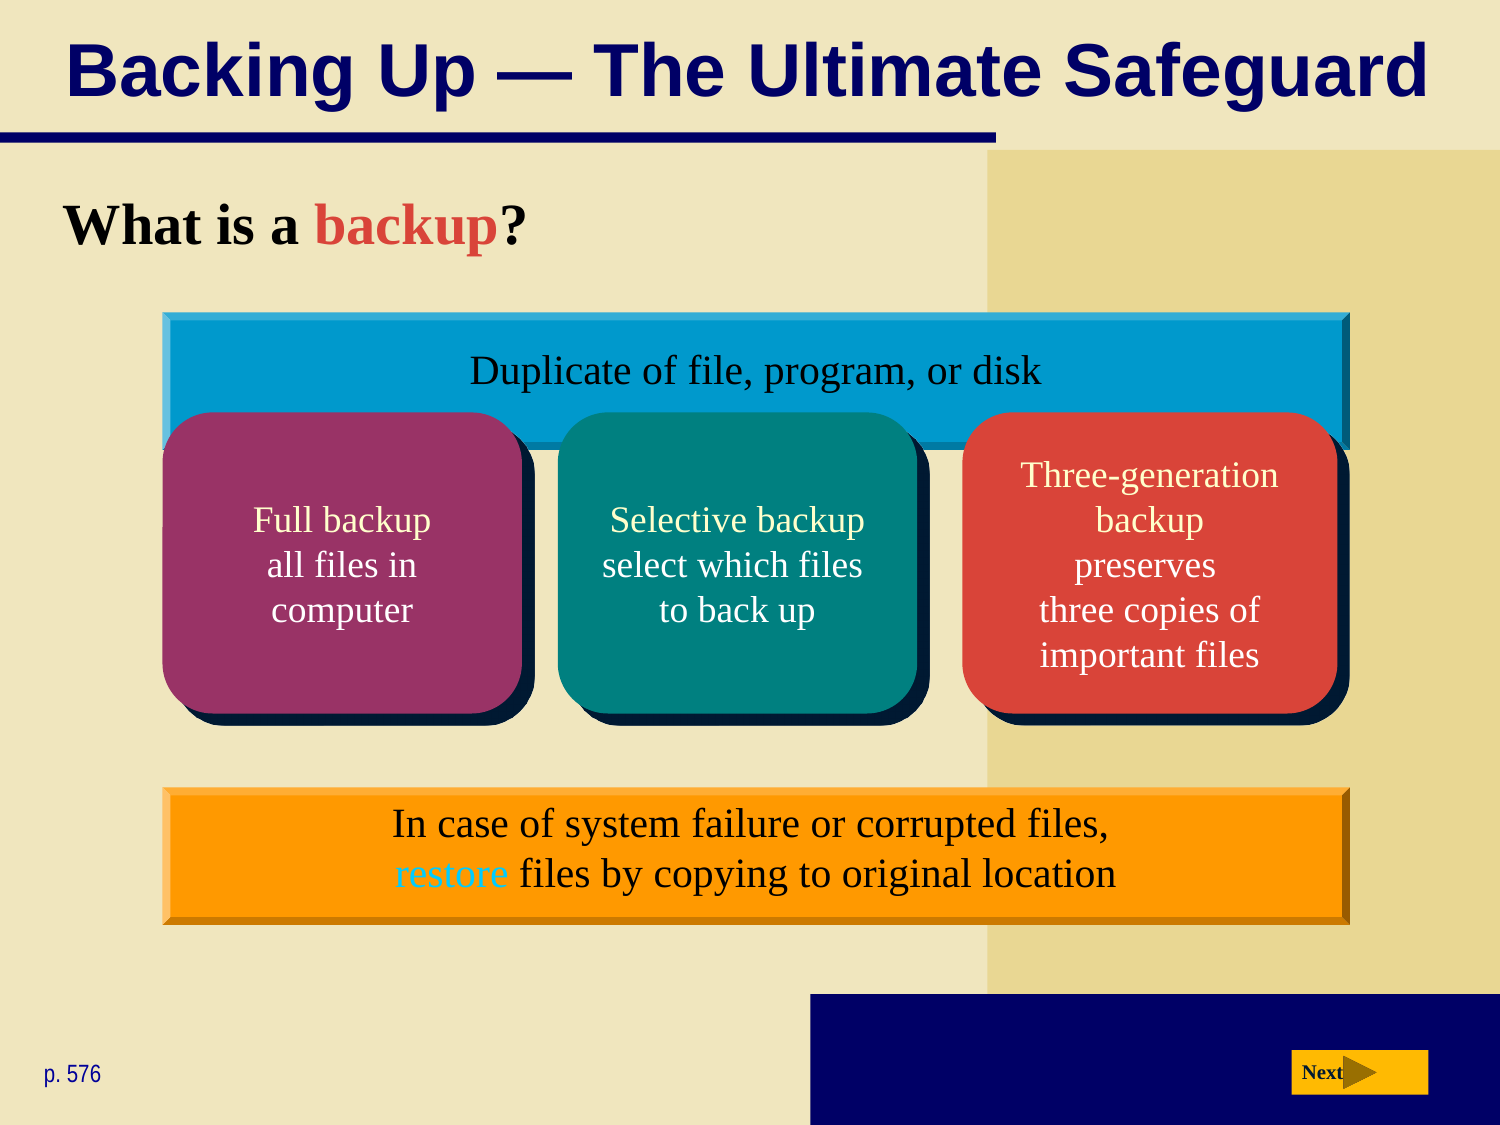

# Backing Up — The Ultimate Safeguard
What is a backup?
Duplicate of file, program, or disk
Full backup
all files in computer
Selective backup
select which files
to back up
Three-generation backup
preserves
three copies of important files
In case of system failure or corrupted files,
restore files by copying to original location
p. 576

Next